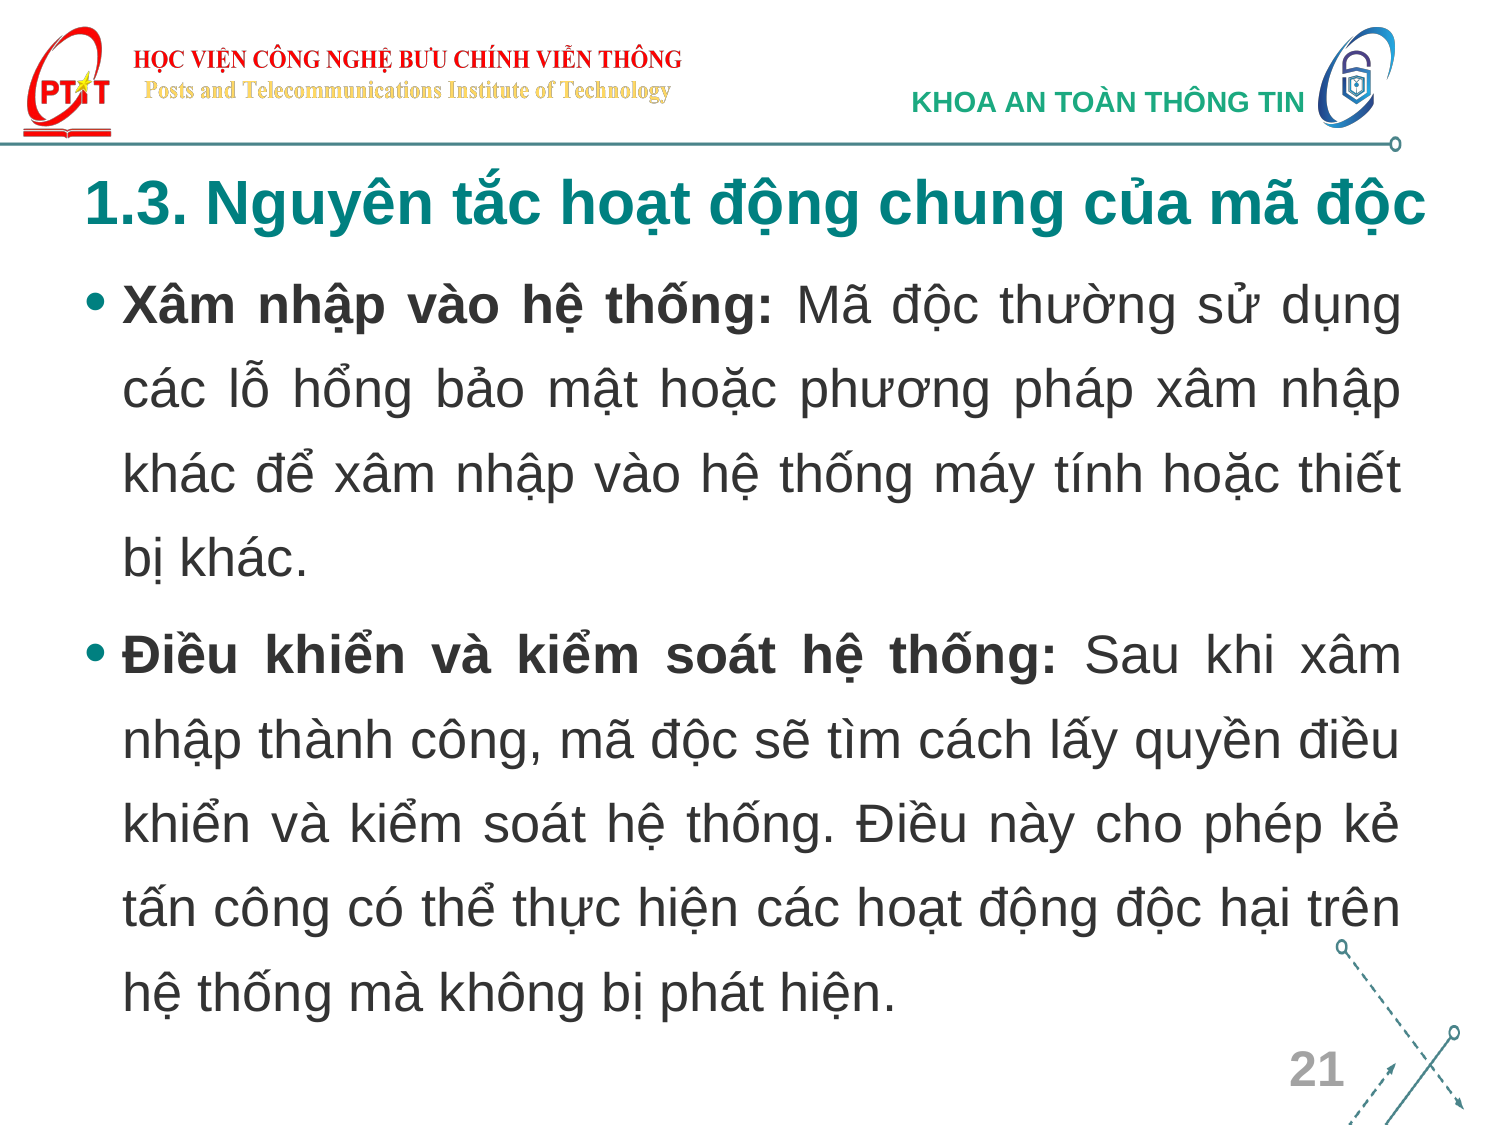

# 1.3. Nguyên tắc hoạt động chung của mã độc
Xâm nhập vào hệ thống: Mã độc thường sử dụng các lỗ hổng bảo mật hoặc phương pháp xâm nhập khác để xâm nhập vào hệ thống máy tính hoặc thiết bị khác.
Điều khiển và kiểm soát hệ thống: Sau khi xâm nhập thành công, mã độc sẽ tìm cách lấy quyền điều khiển và kiểm soát hệ thống. Điều này cho phép kẻ tấn công có thể thực hiện các hoạt động độc hại trên hệ thống mà không bị phát hiện.